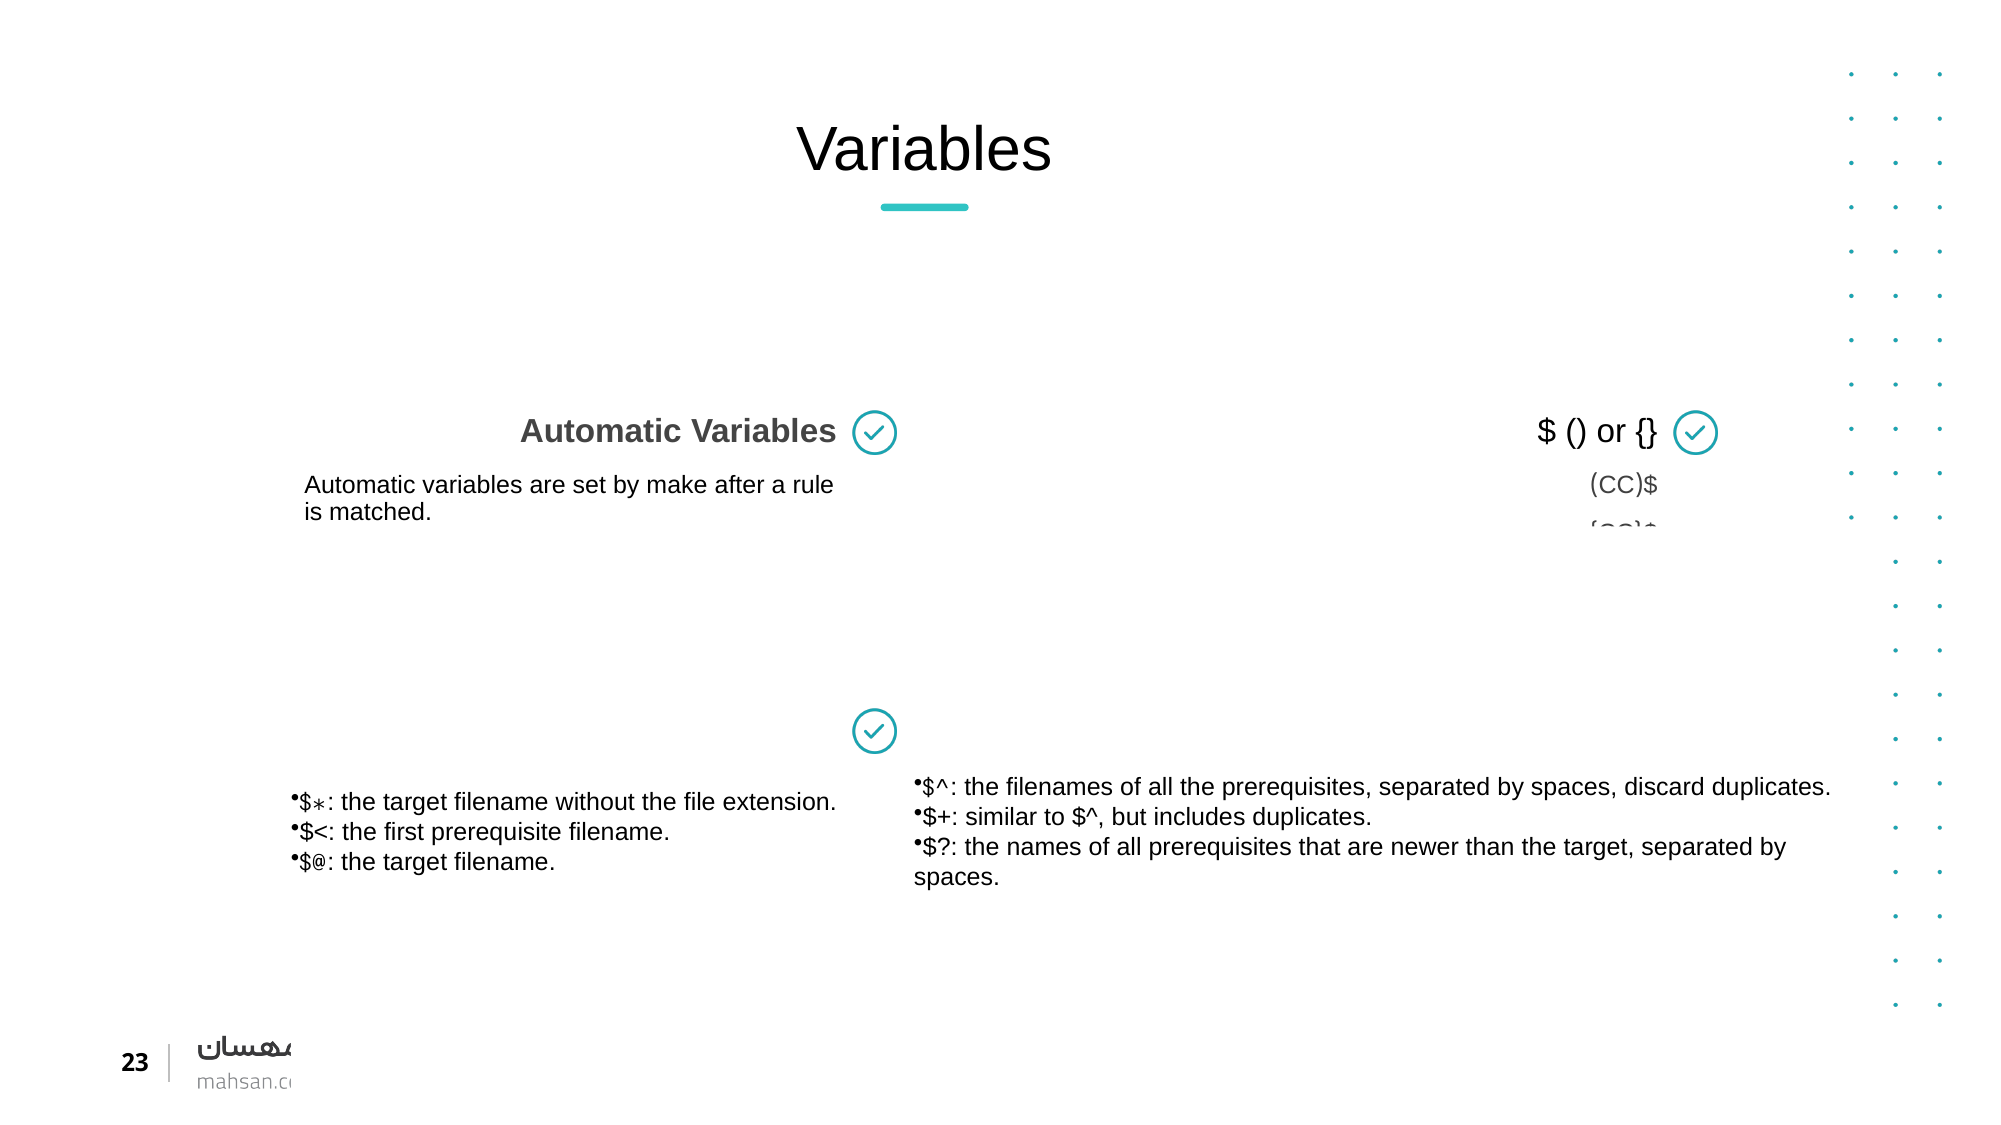

Variables
Automatic Variables

$ () or {}
Automatic variables are set by make after a rule is matched.
$(CC)
${CC}
Single character variables do not need the parentheses.

$*: the target filename without the file extension.
$<: the first prerequisite filename.
$@: the target filename.

$^: the filenames of all the prerequisites, separated by spaces, discard duplicates.
$+: similar to $^, but includes duplicates.
$?: the names of all prerequisites that are newer than the target, separated by spaces.

23